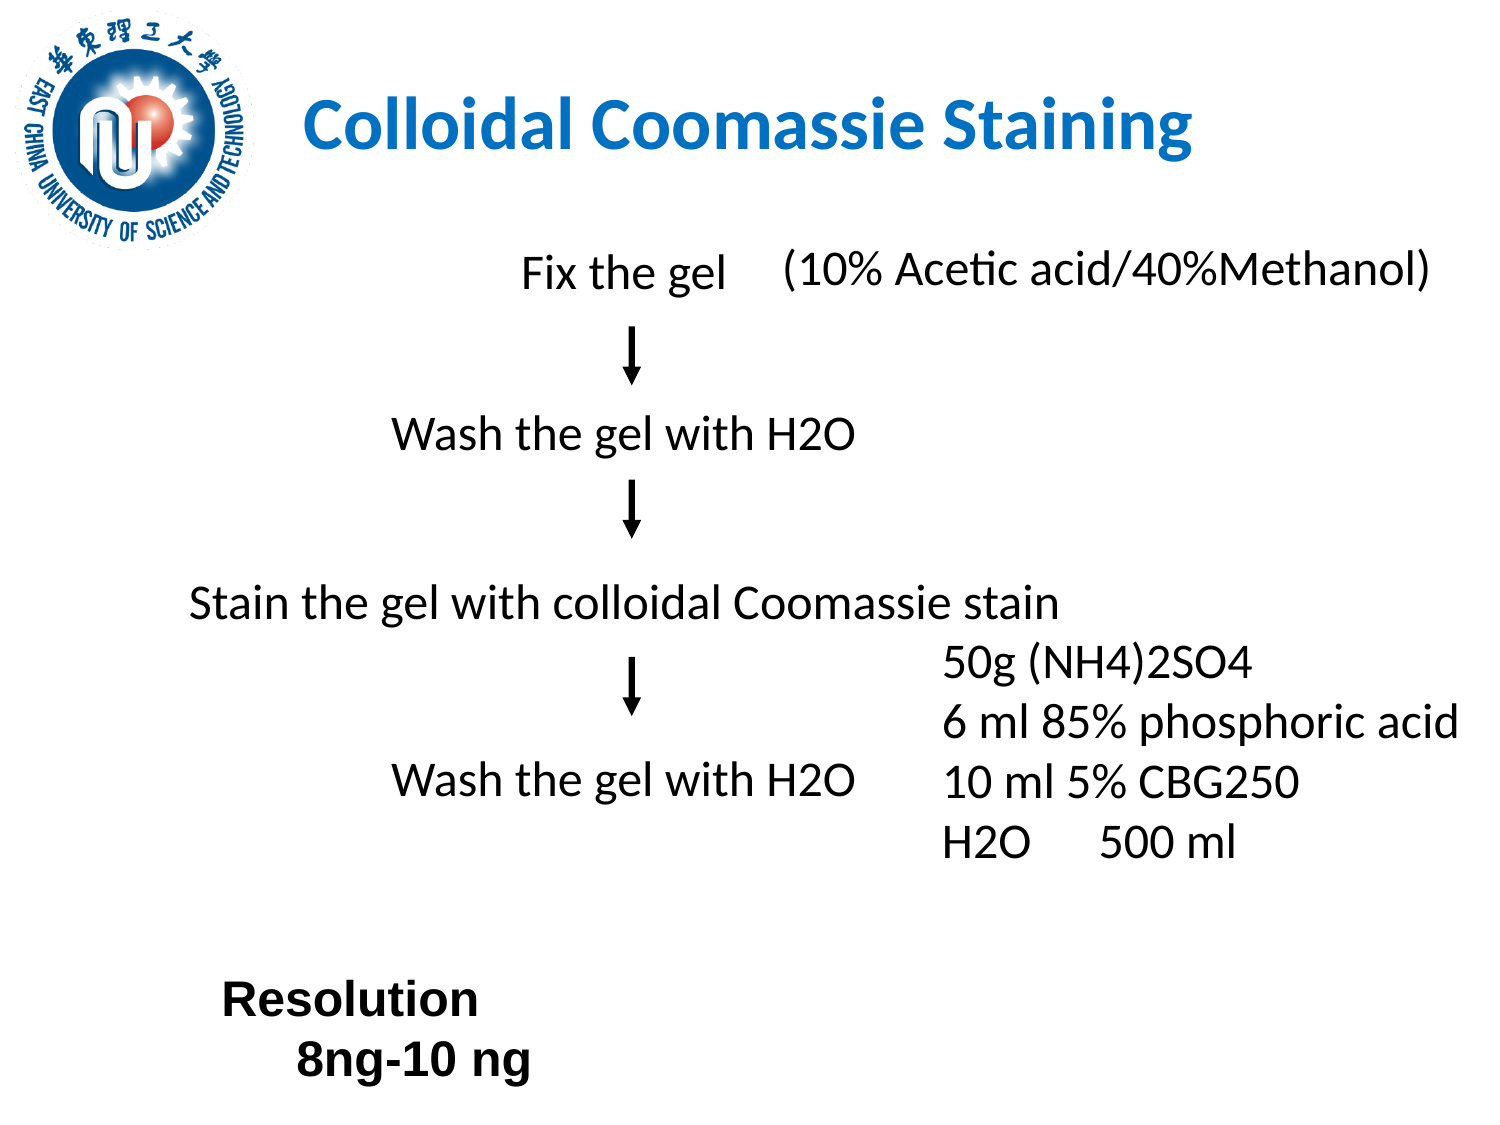

Colloidal Coomassie Staining
(10% Acetic acid/40%Methanol)
Fix the gel

Wash the gel with H2O

Stain the gel with colloidal Coomassie stain
50g (NH4)2SO4
6 ml 85% phosphoric acid
10 ml 5% CBG250
H2O      500 ml

Wash the gel with H2O
Resolution
8ng-10 ng